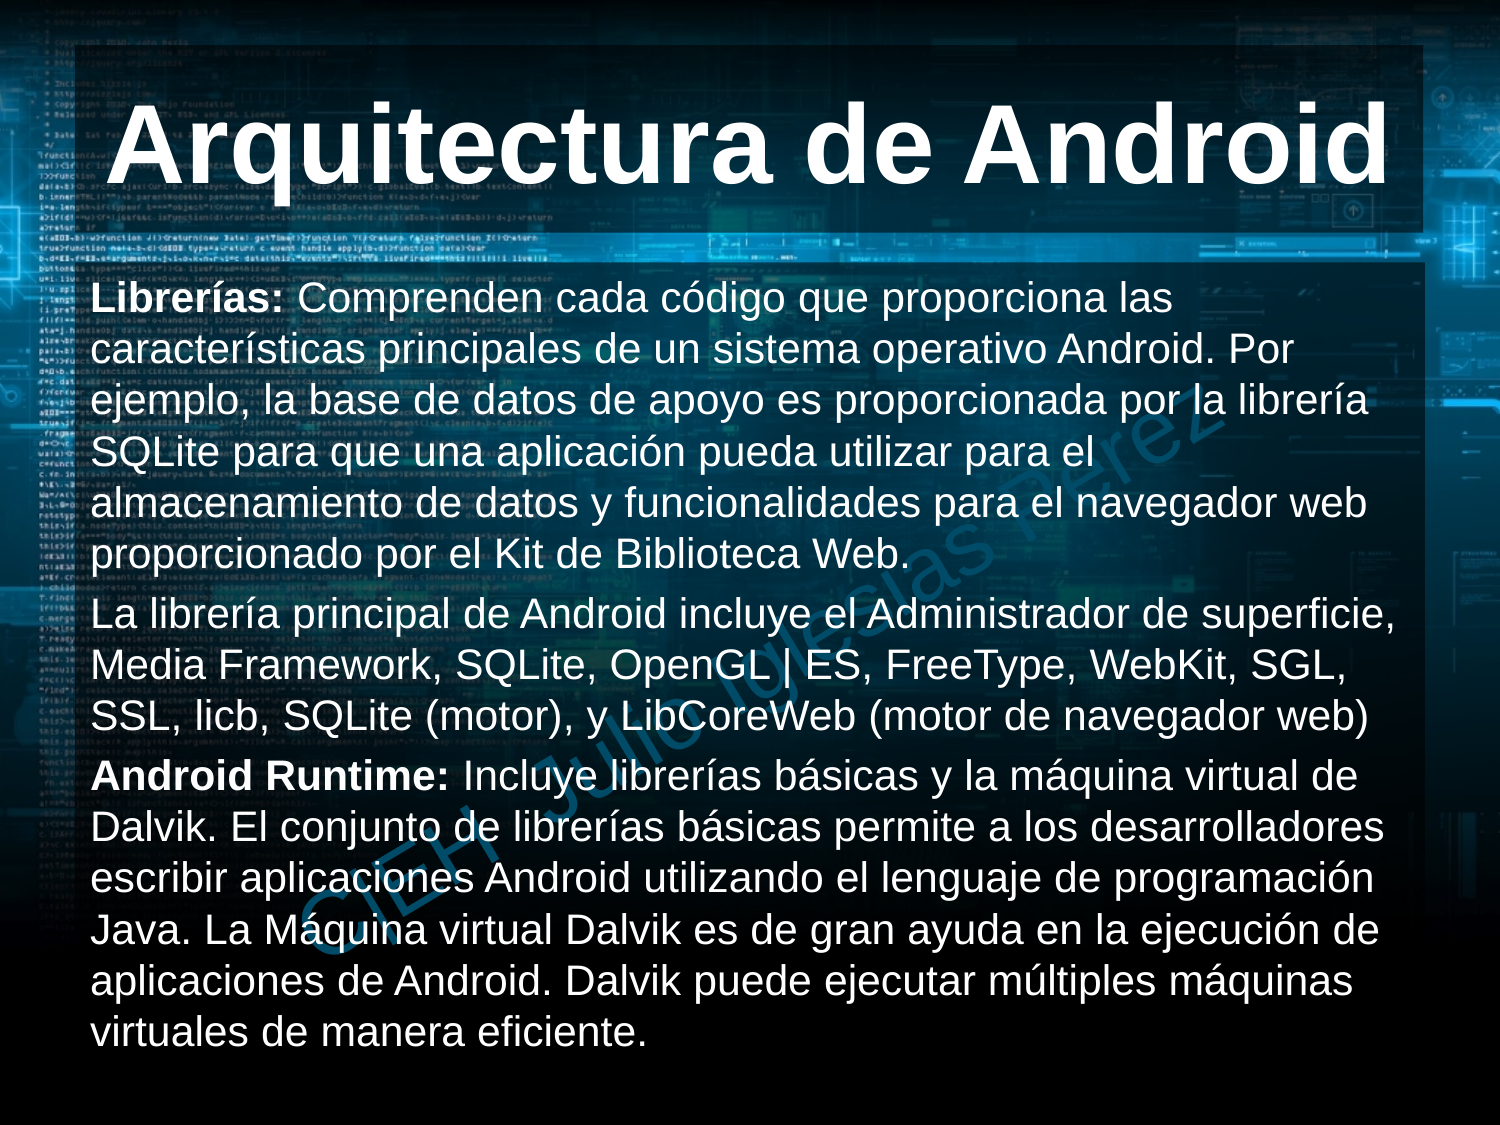

# Arquitectura de Android
Librerías: Comprenden cada código que proporciona las características principales de un sistema operativo Android. Por ejemplo, la base de datos de apoyo es proporcionada por la librería SQLite para que una aplicación pueda utilizar para el almacenamiento de datos y funcionalidades para el navegador web proporcionado por el Kit de Biblioteca Web.
La librería principal de Android incluye el Administrador de superficie, Media Framework, SQLite, OpenGL | ES, FreeType, WebKit, SGL, SSL, licb, SQLite (motor), y LibCoreWeb (motor de navegador web)
Android Runtime: Incluye librerías básicas y la máquina virtual de Dalvik. El conjunto de librerías básicas permite a los desarrolladores escribir aplicaciones Android utilizando el lenguaje de programación Java. La Máquina virtual Dalvik es de gran ayuda en la ejecución de aplicaciones de Android. Dalvik puede ejecutar múltiples máquinas virtuales de manera eficiente.

C|EH  Julio Iglesias Pérez